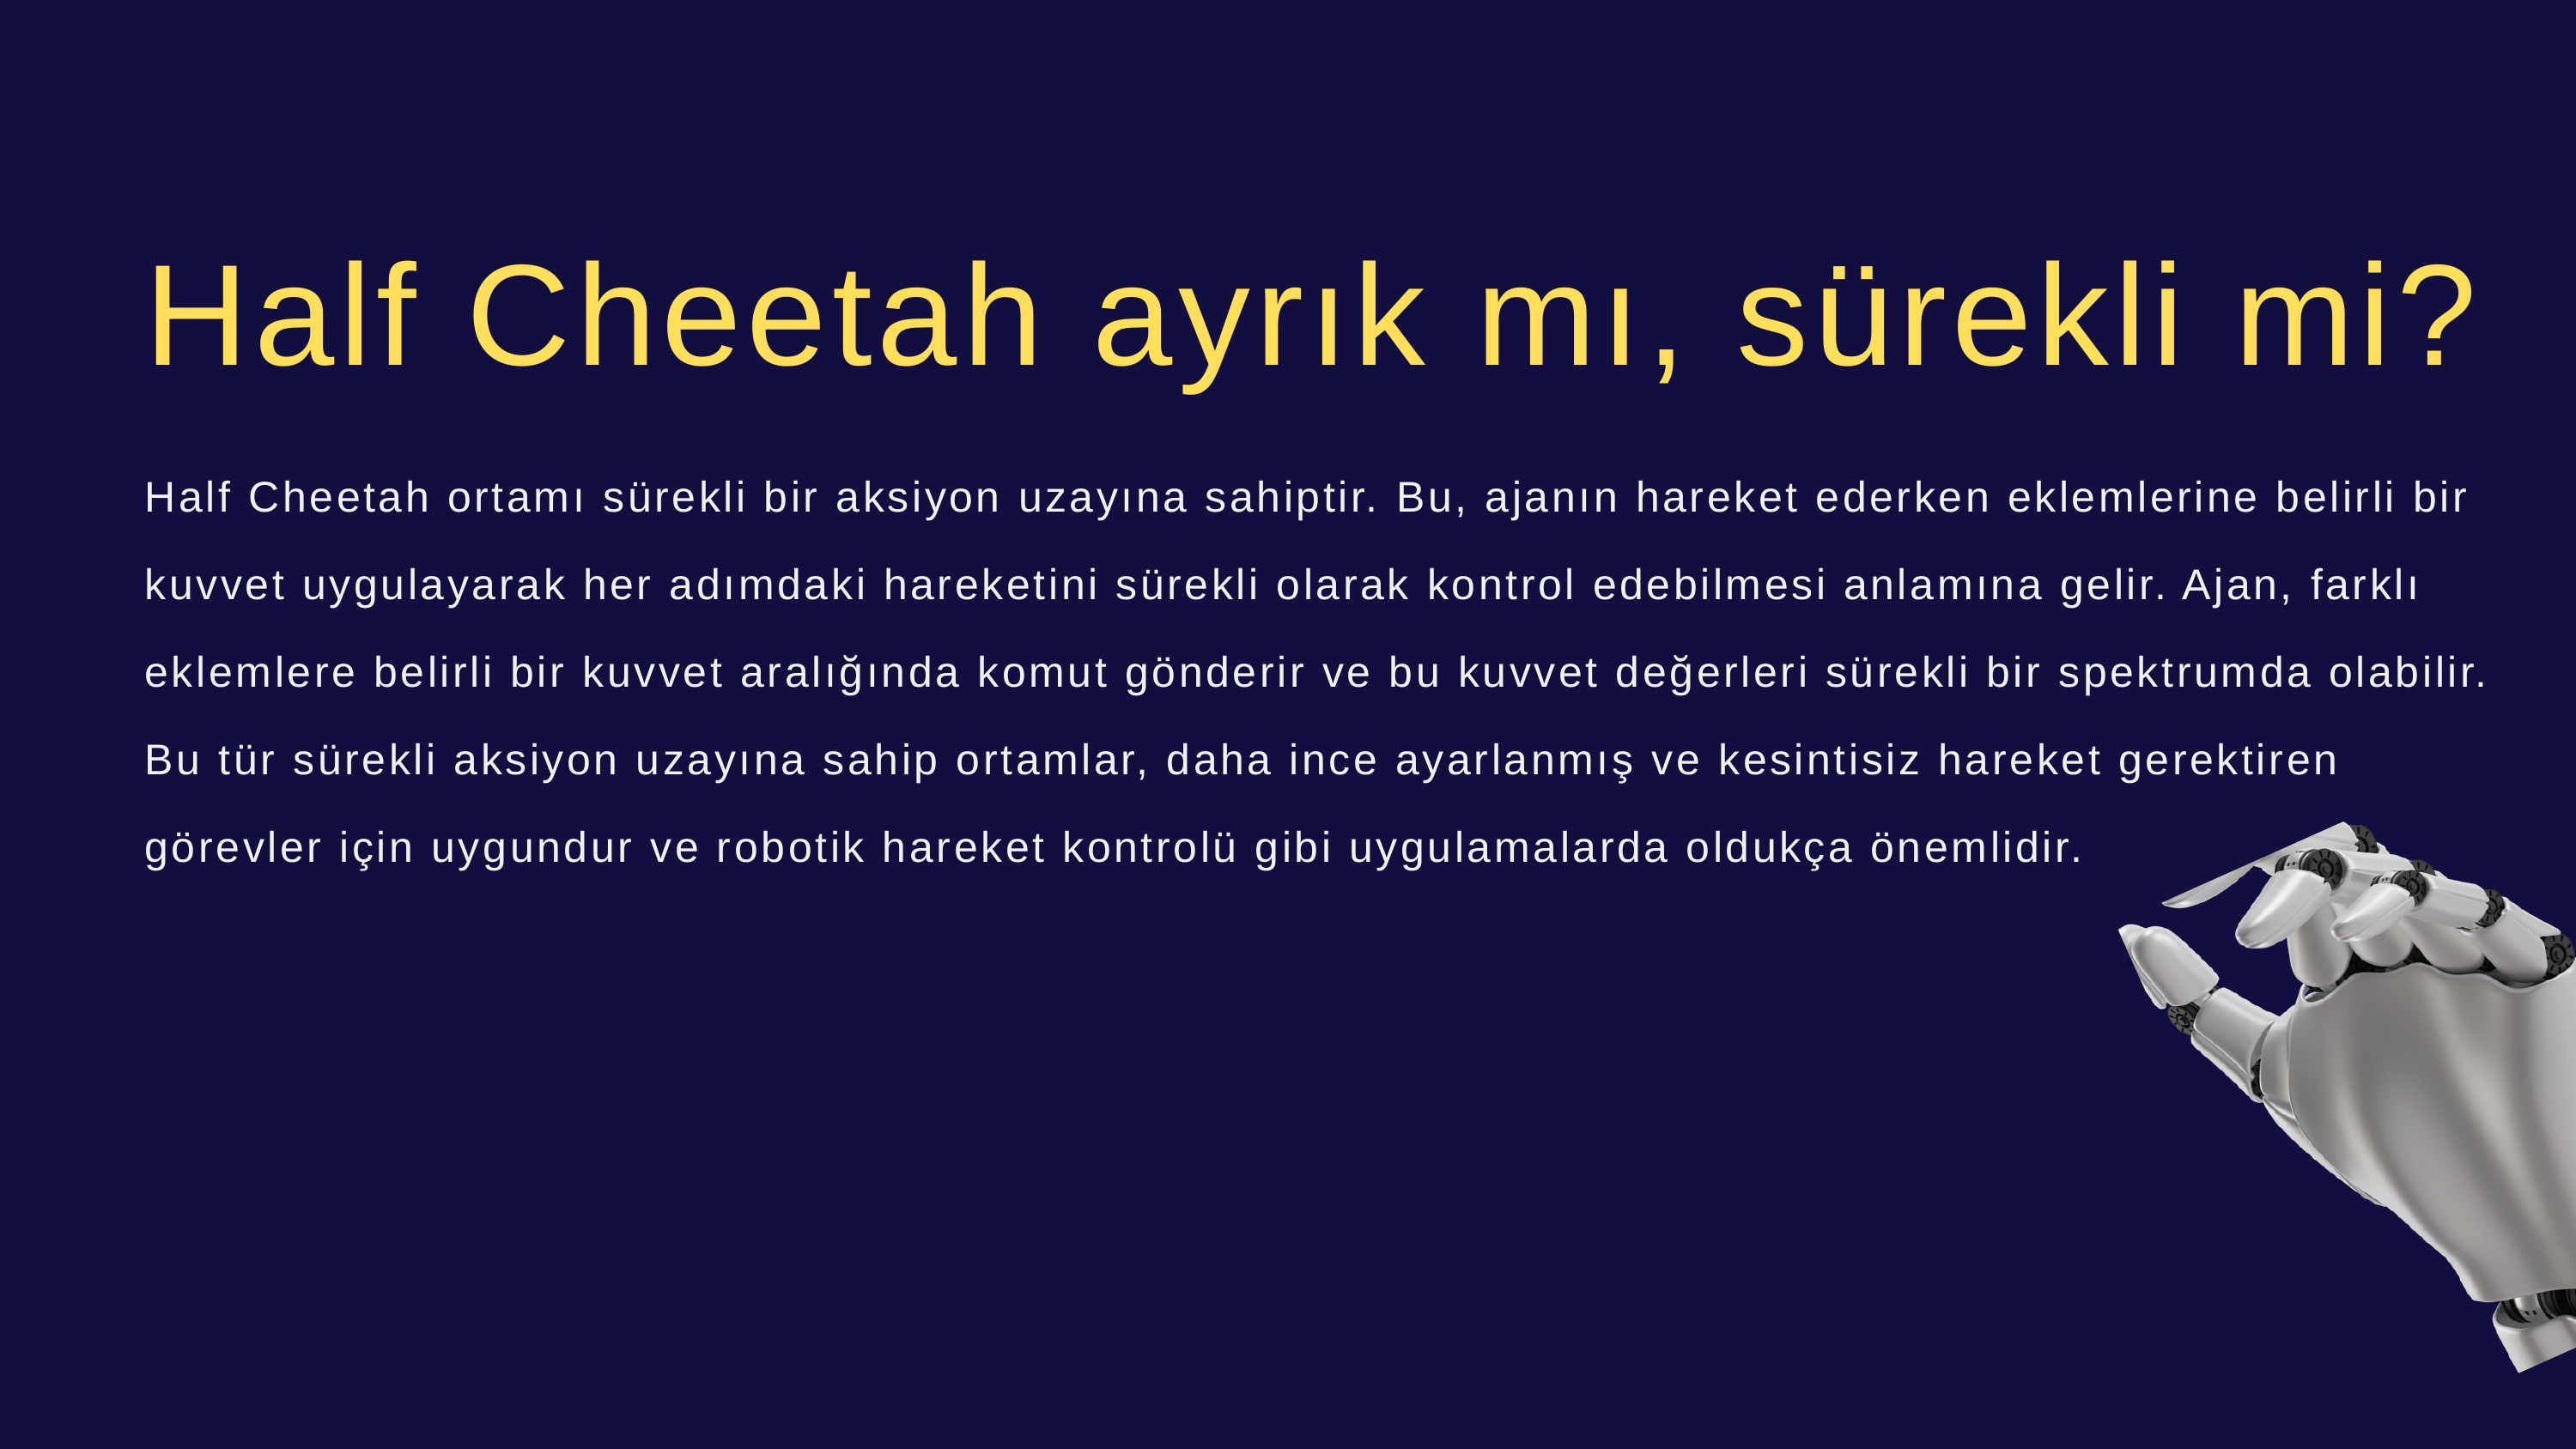

Half Cheetah ayrık mı, sürekli mi?

Half Cheetah ortamı sürekli bir aksiyon uzayına sahiptir. Bu, ajanın hareket ederken eklemlerine belirli bir kuvvet uygulayarak her adımdaki hareketini sürekli olarak kontrol edebilmesi anlamına gelir. Ajan, farklı eklemlere belirli bir kuvvet aralığında komut gönderir ve bu kuvvet değerleri sürekli bir spektrumda olabilir. Bu tür sürekli aksiyon uzayına sahip ortamlar, daha ince ayarlanmış ve kesintisiz hareket gerektiren görevler için uygundur ve robotik hareket kontrolü gibi uygulamalarda oldukça önemlidir.